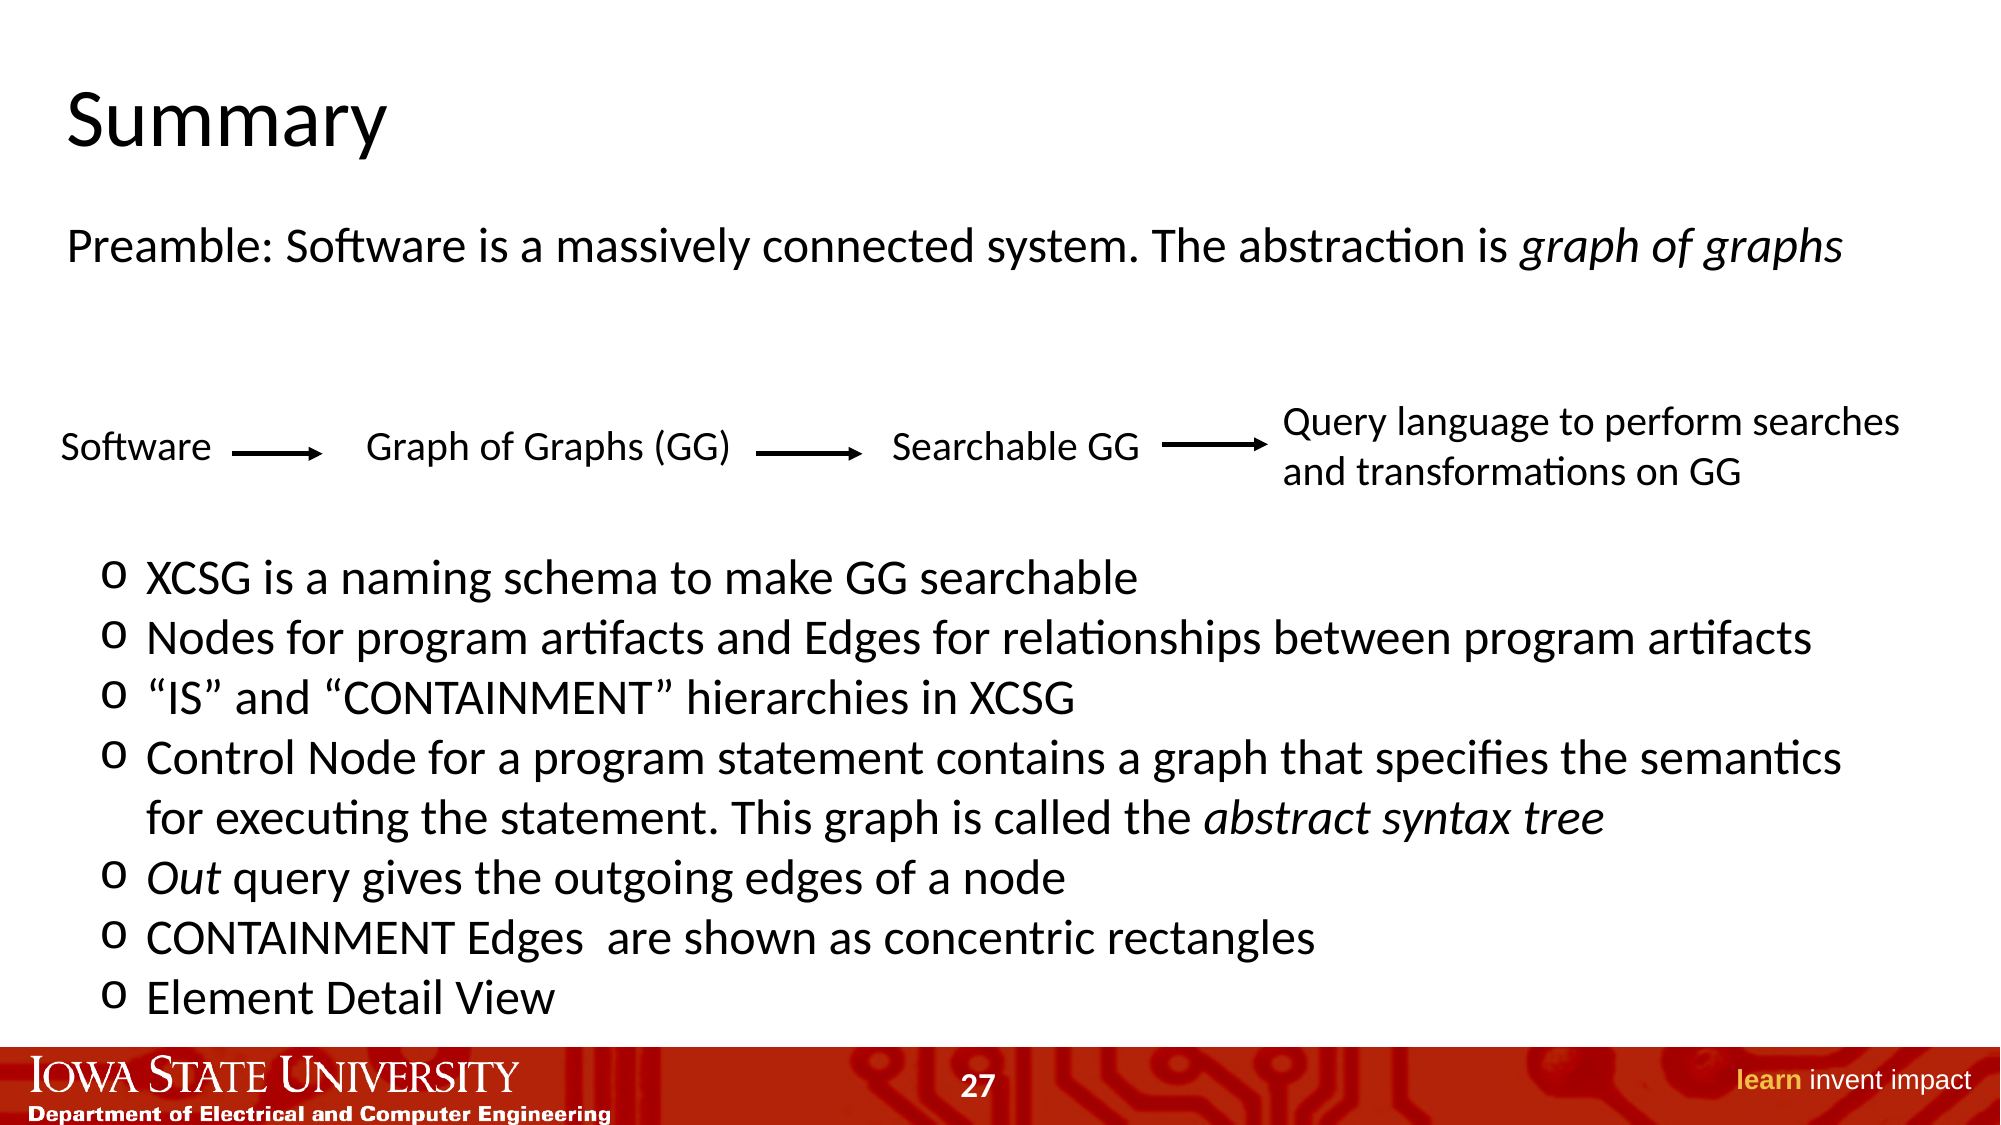

Summary
Preamble: Software is a massively connected system. The abstraction is graph of graphs
Query language to perform searches and transformations on GG
Searchable GG
Graph of Graphs (GG)
Software
XCSG is a naming schema to make GG searchable
Nodes for program artifacts and Edges for relationships between program artifacts
“IS” and “CONTAINMENT” hierarchies in XCSG
Control Node for a program statement contains a graph that specifies the semantics for executing the statement. This graph is called the abstract syntax tree
Out query gives the outgoing edges of a node
CONTAINMENT Edges  are shown as concentric rectangles
Element Detail View
27